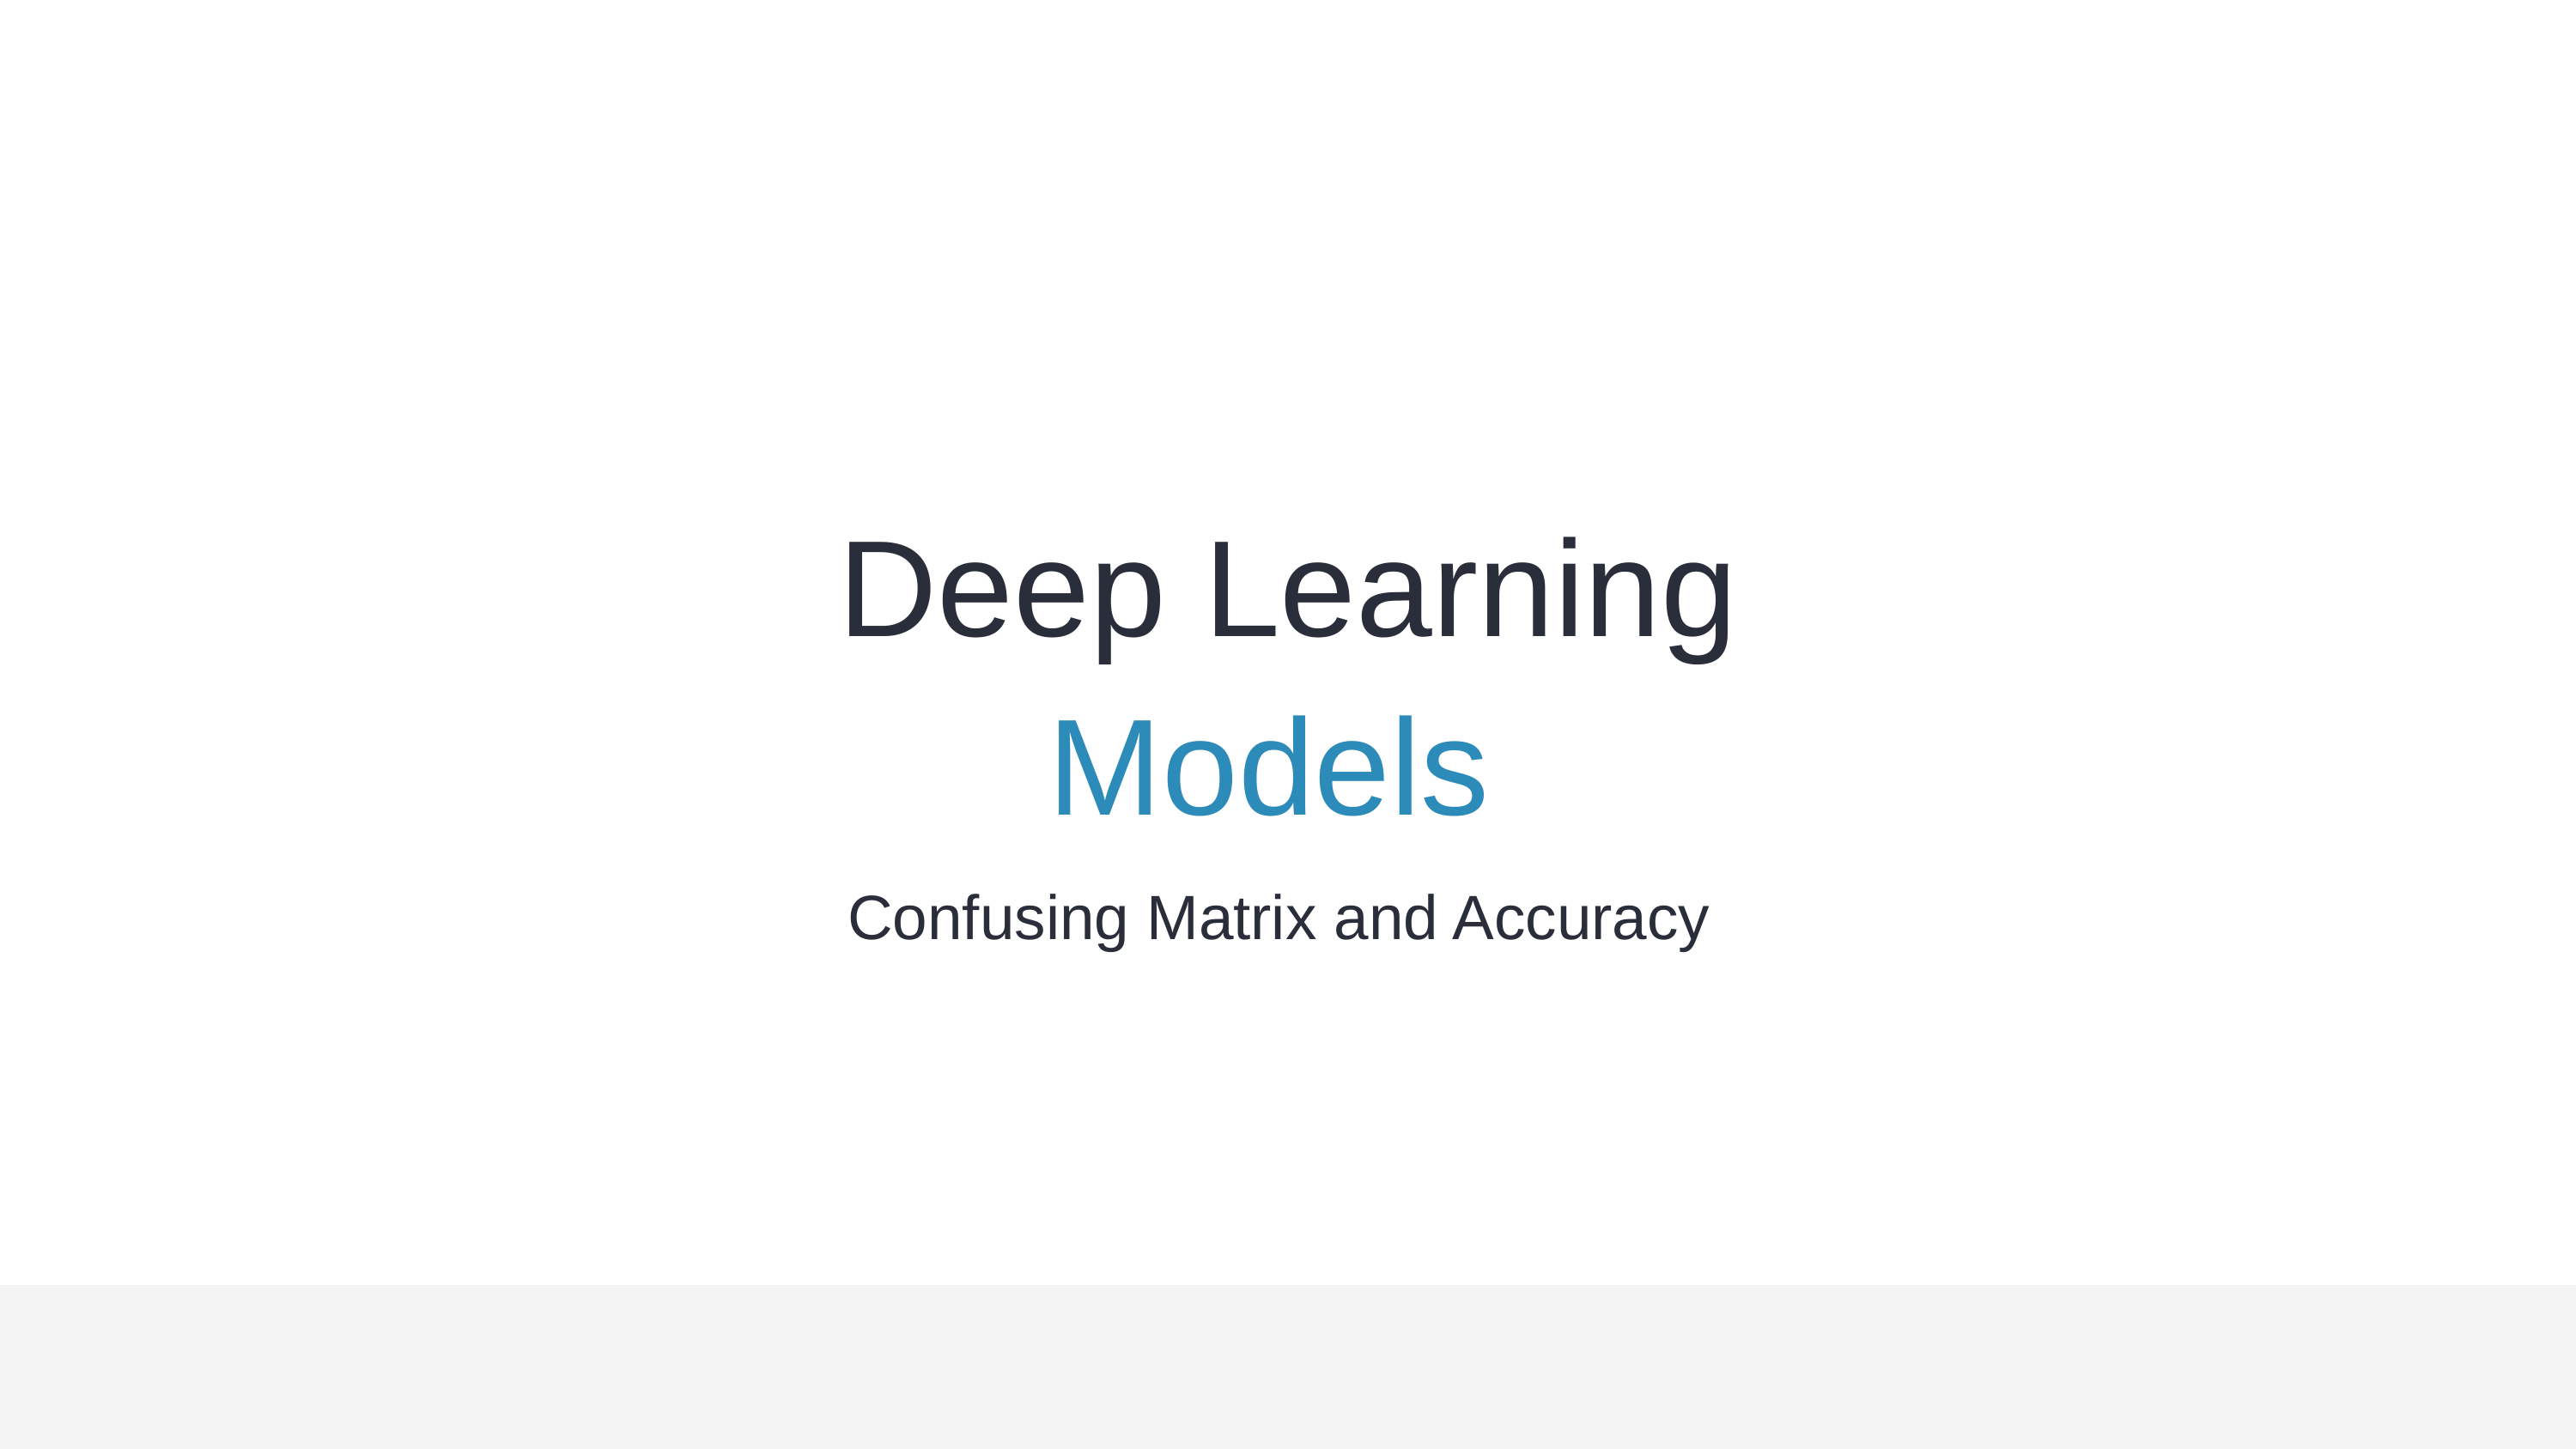

Deep Learning
Models
Confusing Matrix and Accuracy